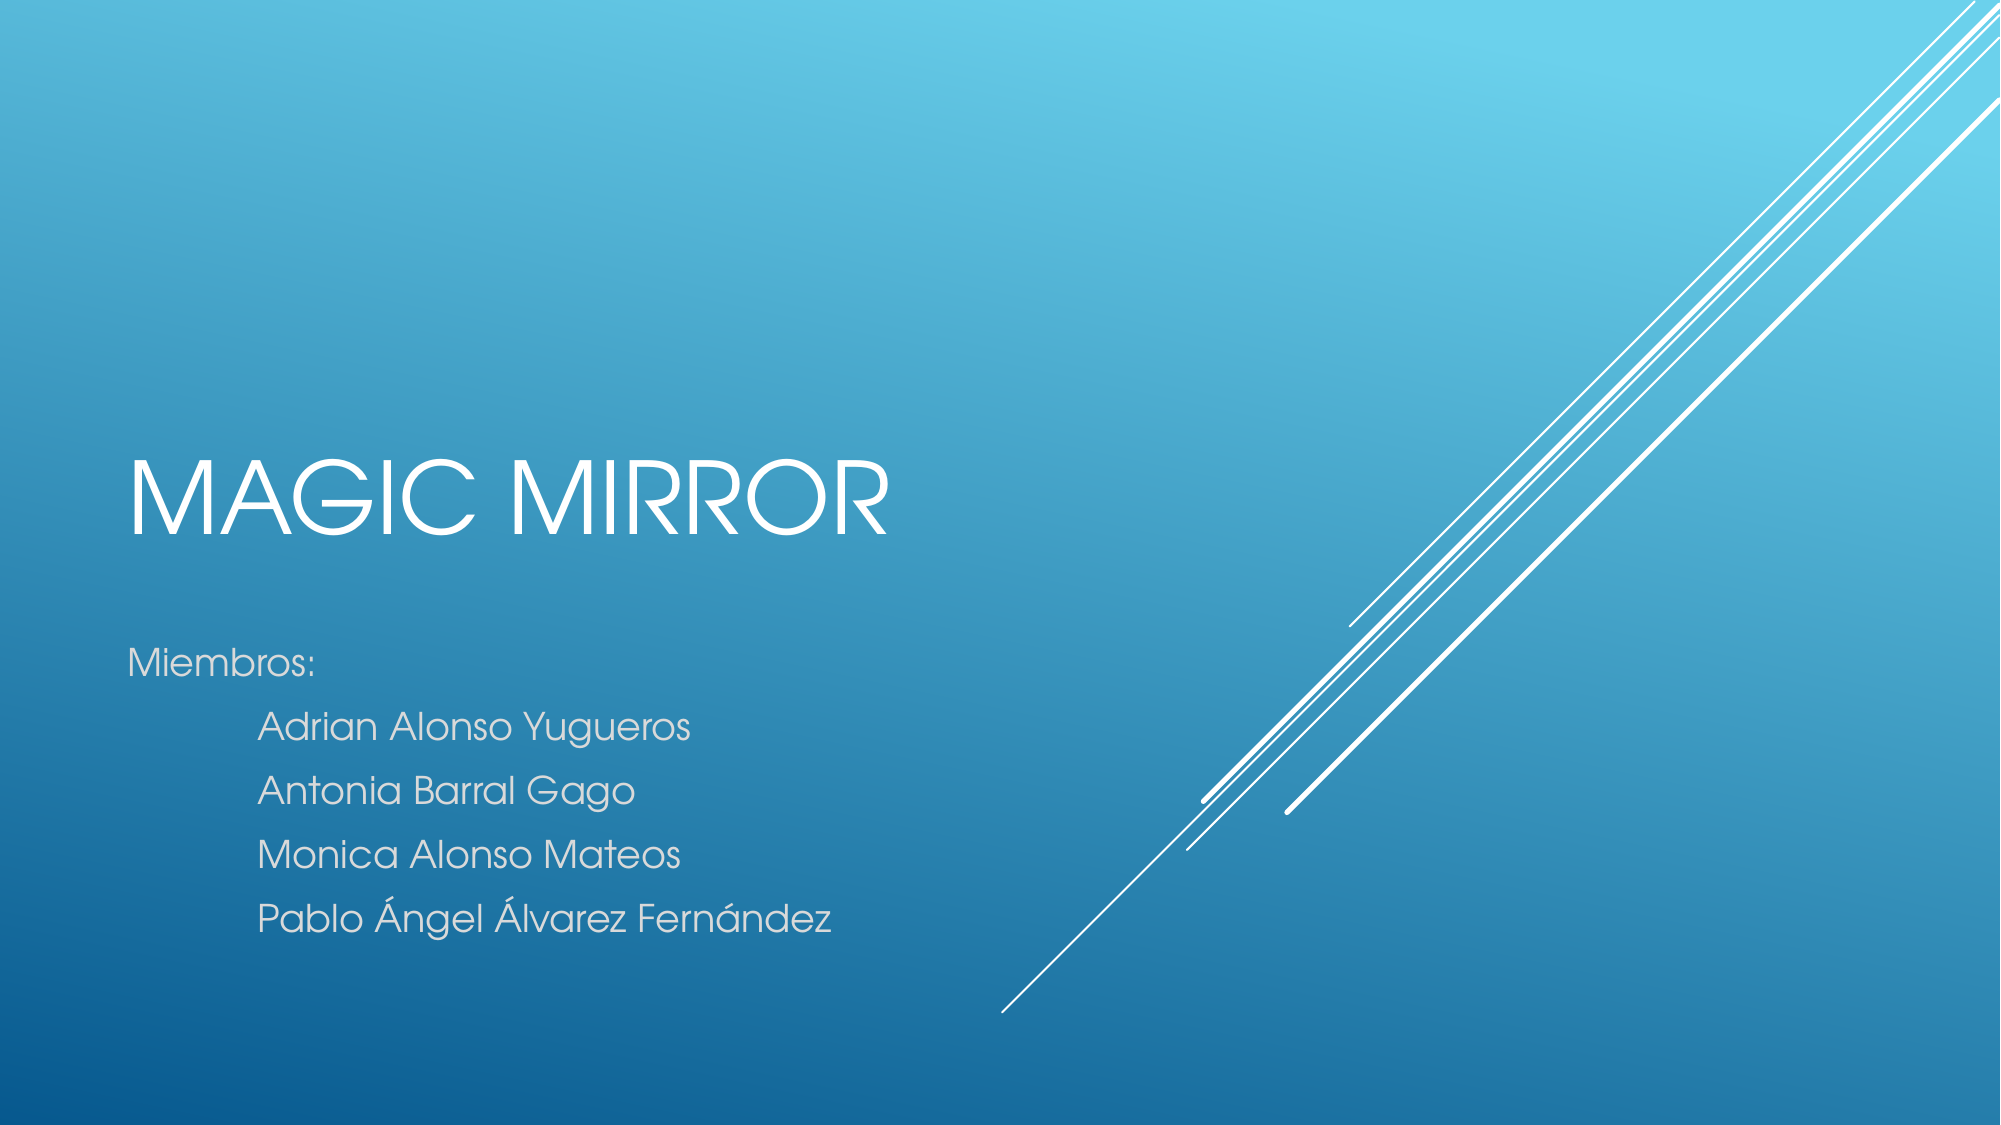

# Magic Mirror
Miembros:
	Adrian Alonso Yugueros
	Antonia Barral Gago
	Monica Alonso Mateos
	Pablo Ángel Álvarez Fernández